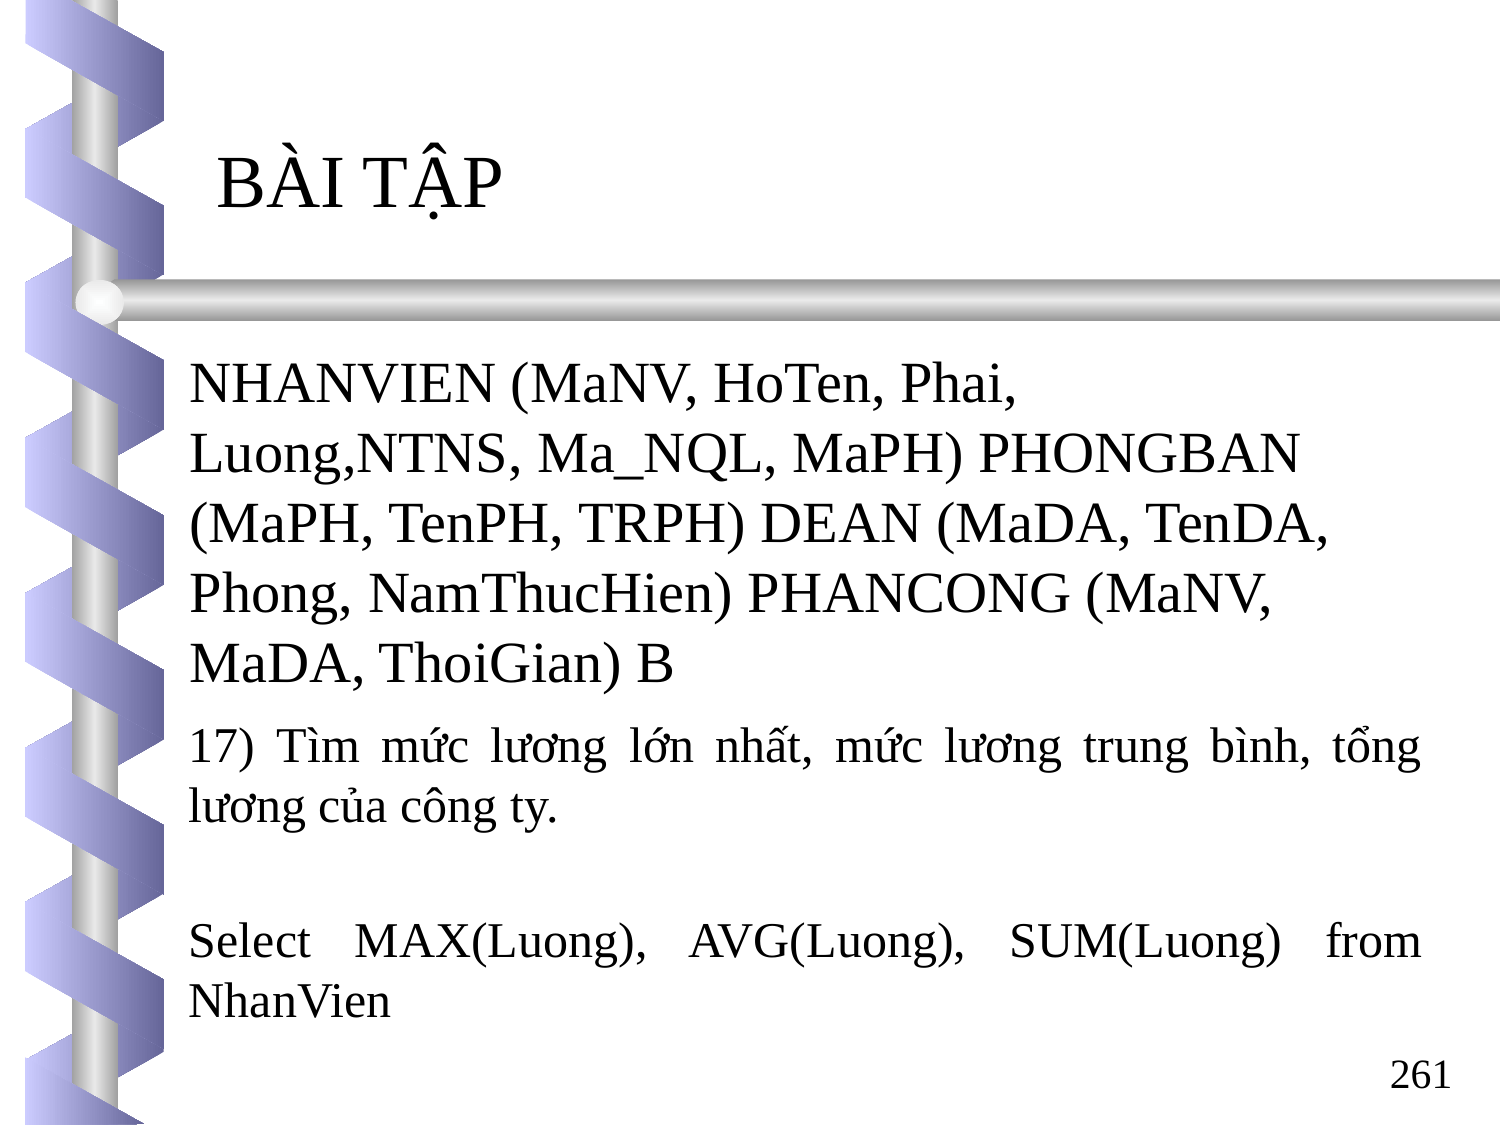

BÀI TẬP
NHANVIEN (MaNV, HoTen, Phai, Luong,NTNS, Ma_NQL, MaPH) PHONGBAN (MaPH, TenPH, TRPH) DEAN (MaDA, TenDA, Phong, NamThucHien) PHANCONG (MaNV, MaDA, ThoiGian) B
17) Tìm mức lương lớn nhất, mức lương trung bình, tổng lương của công ty.
Select MAX(Luong), AVG(Luong), SUM(Luong) from NhanVien